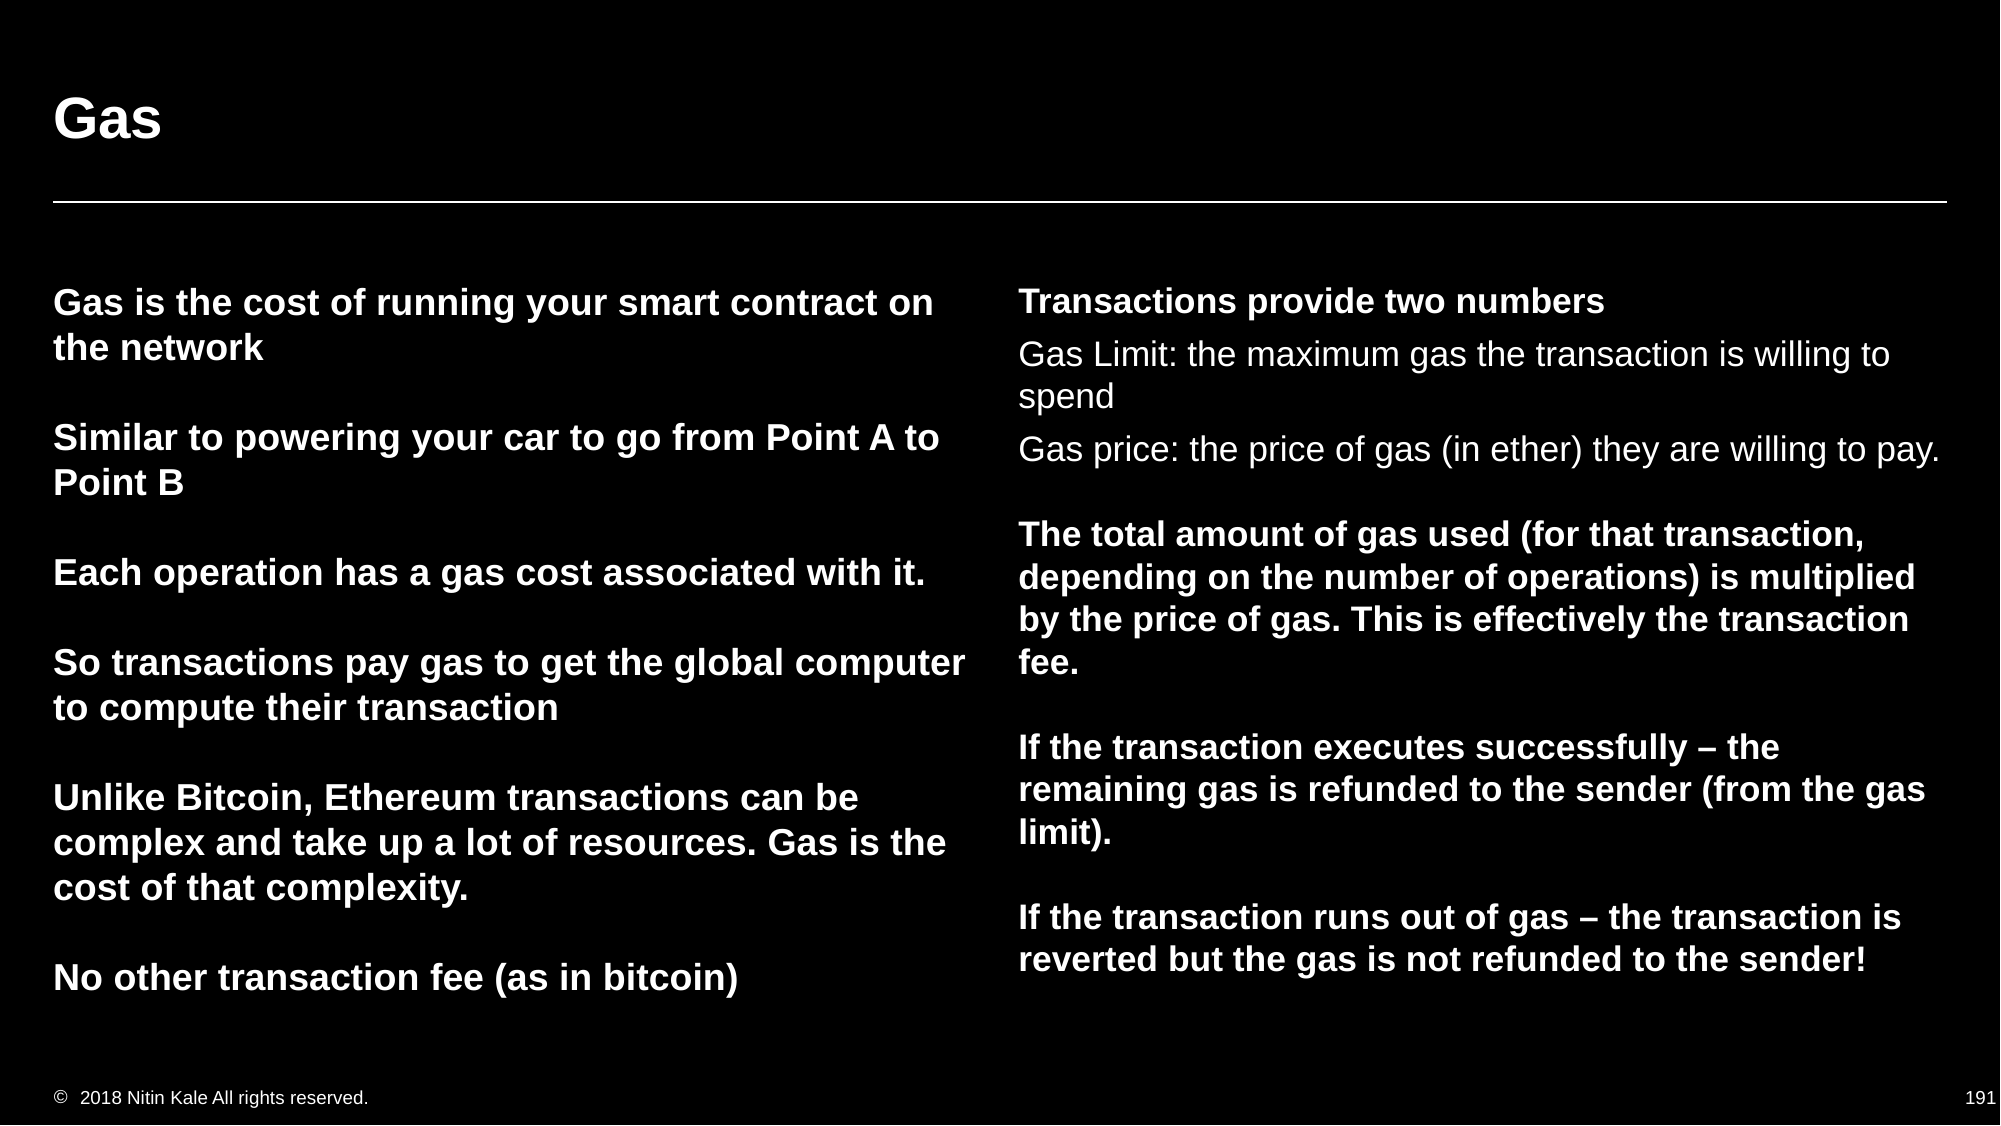

# Gas
Gas is the cost of running your smart contract on the network
Similar to powering your car to go from Point A to Point B
Each operation has a gas cost associated with it.
So transactions pay gas to get the global computer to compute their transaction
Unlike Bitcoin, Ethereum transactions can be complex and take up a lot of resources. Gas is the cost of that complexity.
No other transaction fee (as in bitcoin)
Transactions provide two numbers
Gas Limit: the maximum gas the transaction is willing to spend
Gas price: the price of gas (in ether) they are willing to pay.
The total amount of gas used (for that transaction, depending on the number of operations) is multiplied by the price of gas. This is effectively the transaction fee.
If the transaction executes successfully – the remaining gas is refunded to the sender (from the gas limit).
If the transaction runs out of gas – the transaction is reverted but the gas is not refunded to the sender!